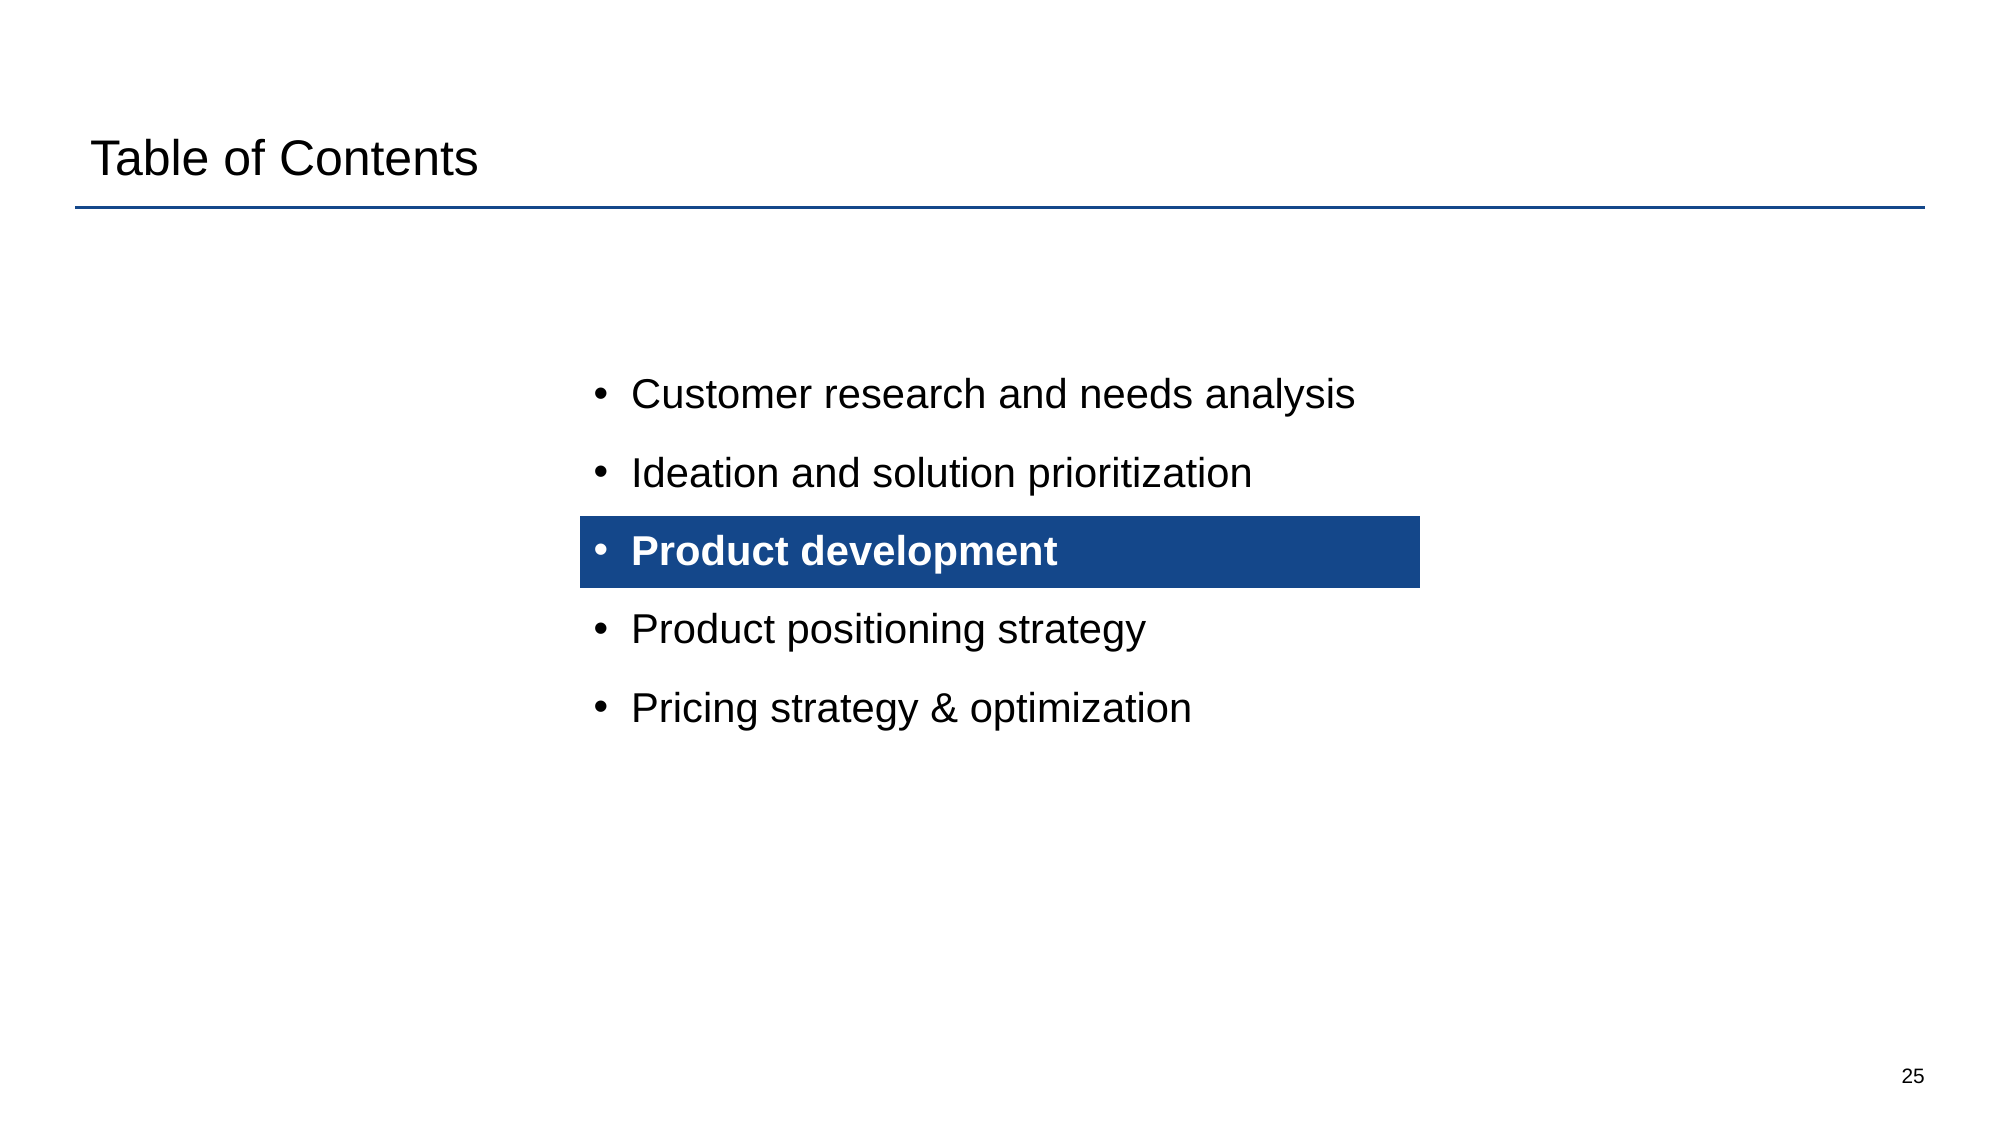

# Table of Contents
Customer research and needs analysis
Ideation and solution prioritization
Product development
Product positioning strategy
Pricing strategy & optimization